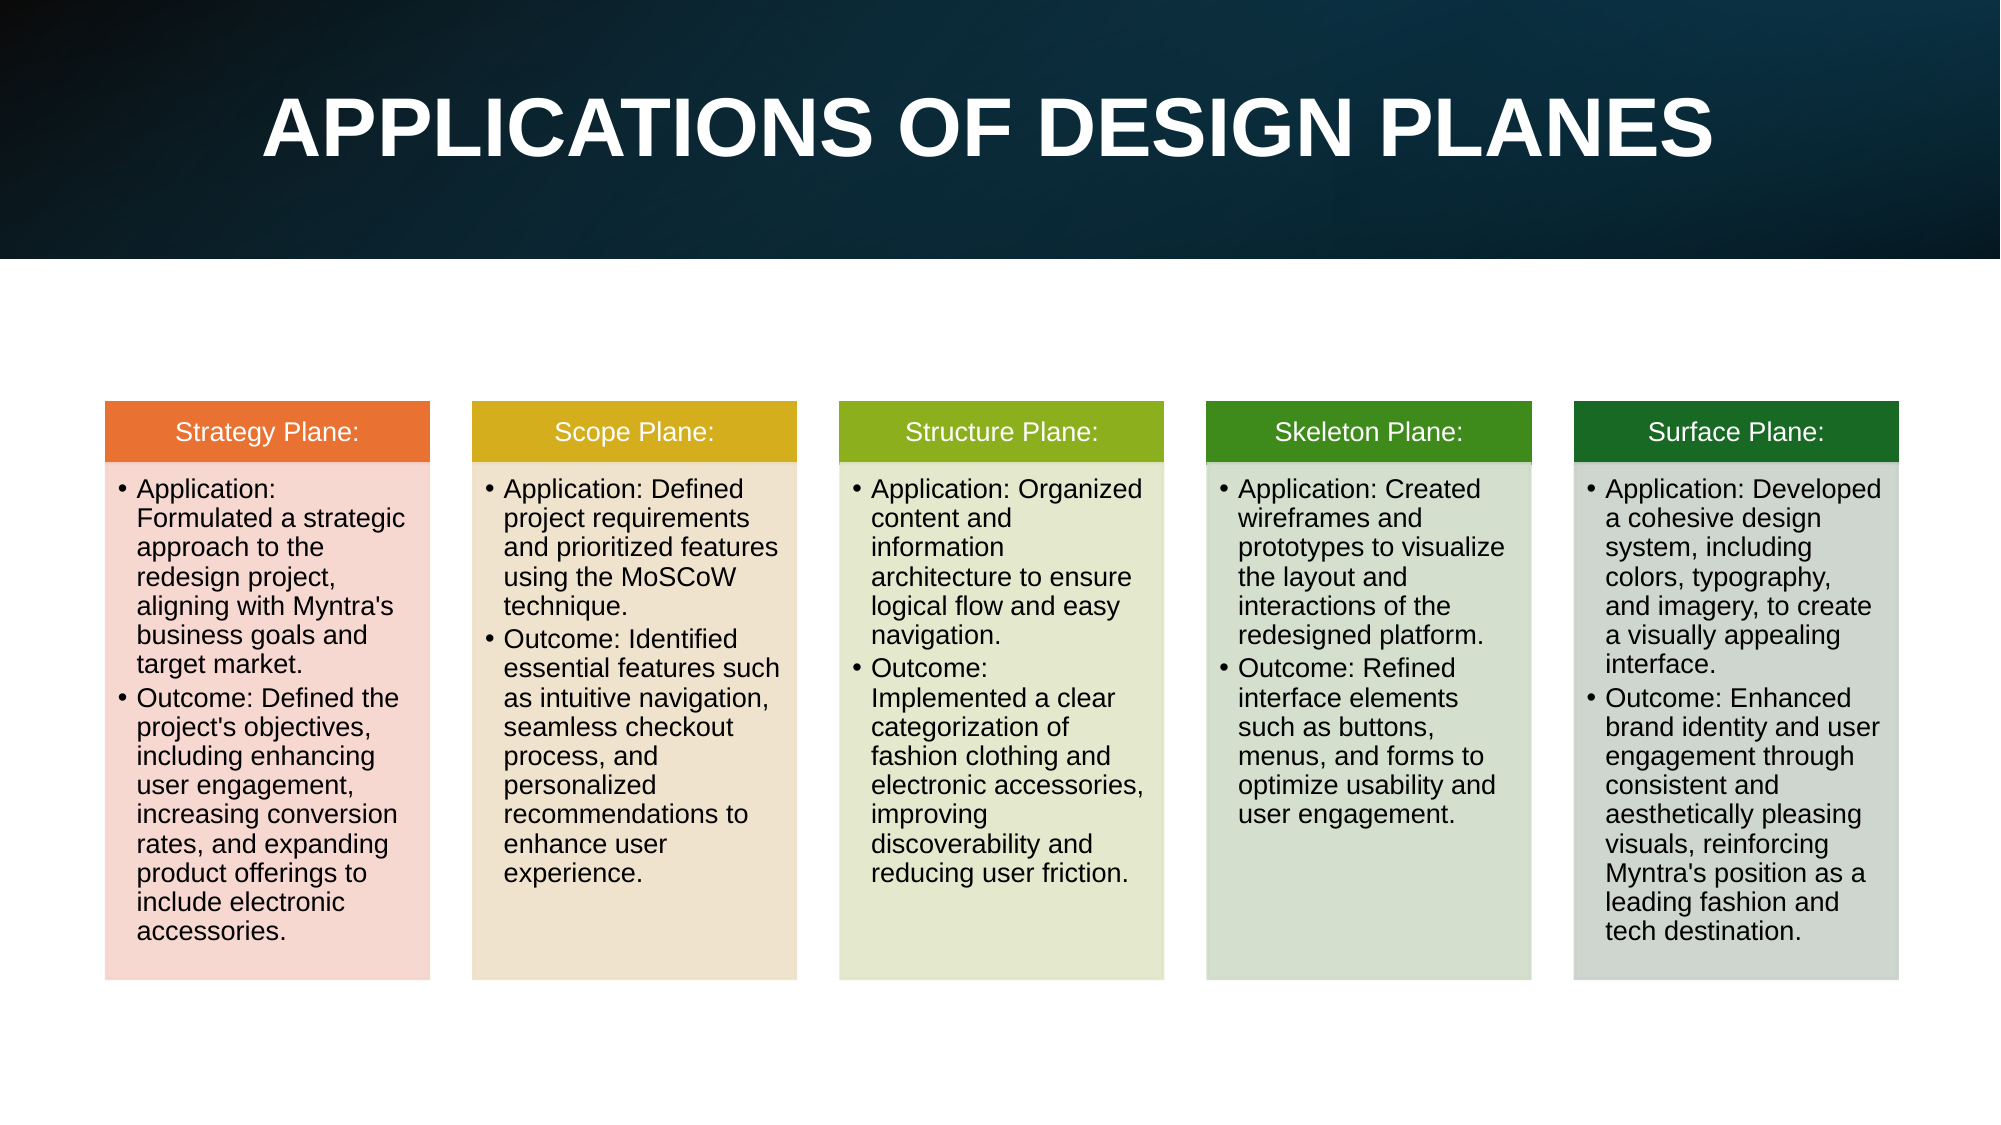

# APPLICATIONS OF DESIGN PLANES

Strategy Plane:

Scope Plane:

Structure Plane:

Skeleton Plane:

Surface Plane:

Application: Formulated a strategic approach to the redesign project, aligning with Myntra's business goals and target market.
Outcome: Defined the project's objectives, including enhancing user engagement, increasing conversion rates, and expanding product offerings to include electronic accessories.

Application: Defined project requirements and prioritized features using the MoSCoW technique.
Outcome: Identified essential features such as intuitive navigation, seamless checkout process, and personalized recommendations to enhance user experience.

Application: Organized content and information architecture to ensure logical flow and easy navigation.
Outcome: Implemented a clear categorization of fashion clothing and electronic accessories, improving discoverability and reducing user friction.

Application: Created wireframes and prototypes to visualize the layout and interactions of the redesigned platform.
Outcome: Refined interface elements such as buttons, menus, and forms to optimize usability and user engagement.

Application: Developed a cohesive design system, including colors, typography, and imagery, to create a visually appealing interface.
Outcome: Enhanced brand identity and user engagement through consistent and aesthetically pleasing visuals, reinforcing Myntra's position as a leading fashion and tech destination.